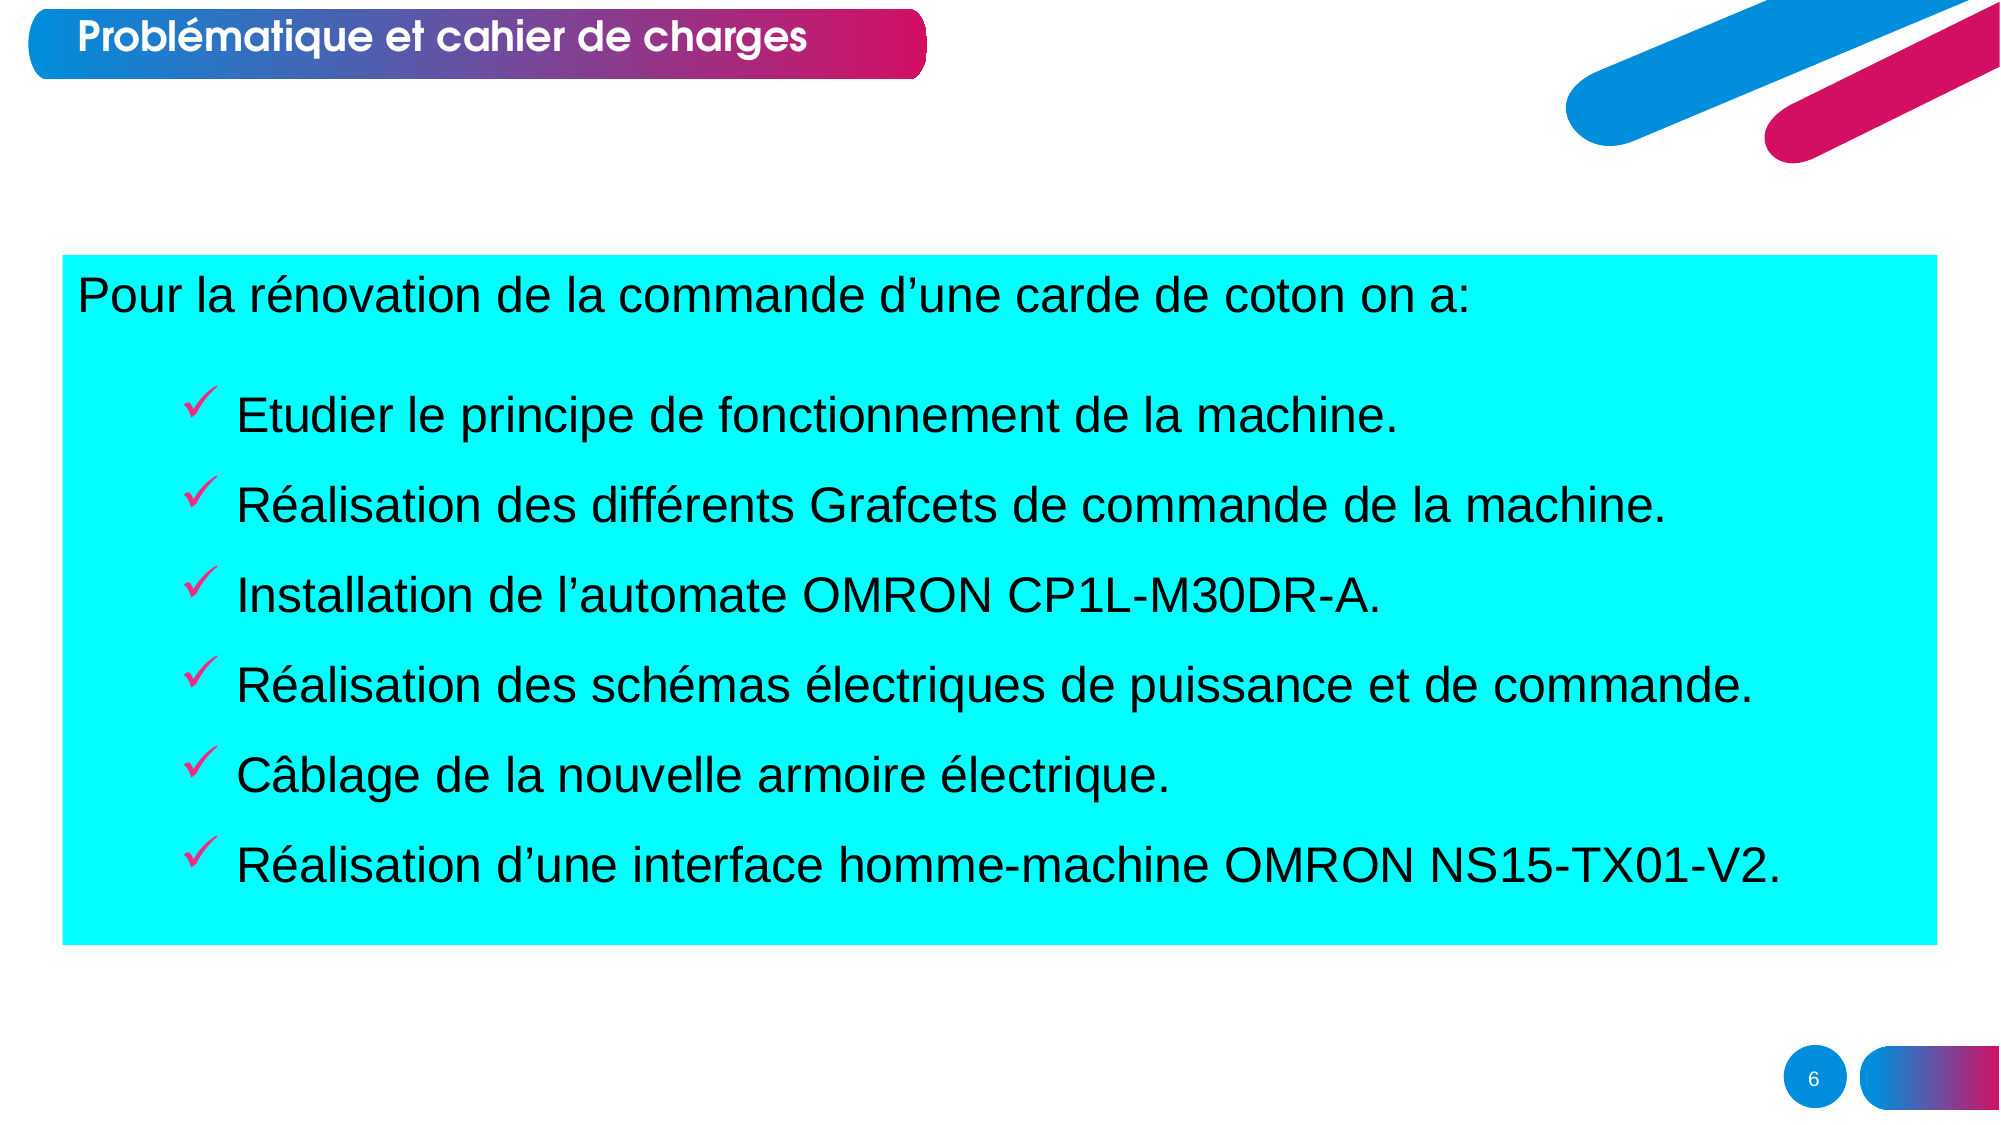

# Problématique et cahier de charges
Pour la rénovation de la commande d’une carde de coton on a:

Etudier le principe de fonctionnement de la machine.
Réalisation des différents Grafcets de commande de la machine.
Installation de l’automate OMRON CP1L-M30DR-A.
Réalisation des schémas électriques de puissance et de commande.
Câblage de la nouvelle armoire électrique.
Réalisation d’une interface homme-machine OMRON NS15-TX01-V2.

6